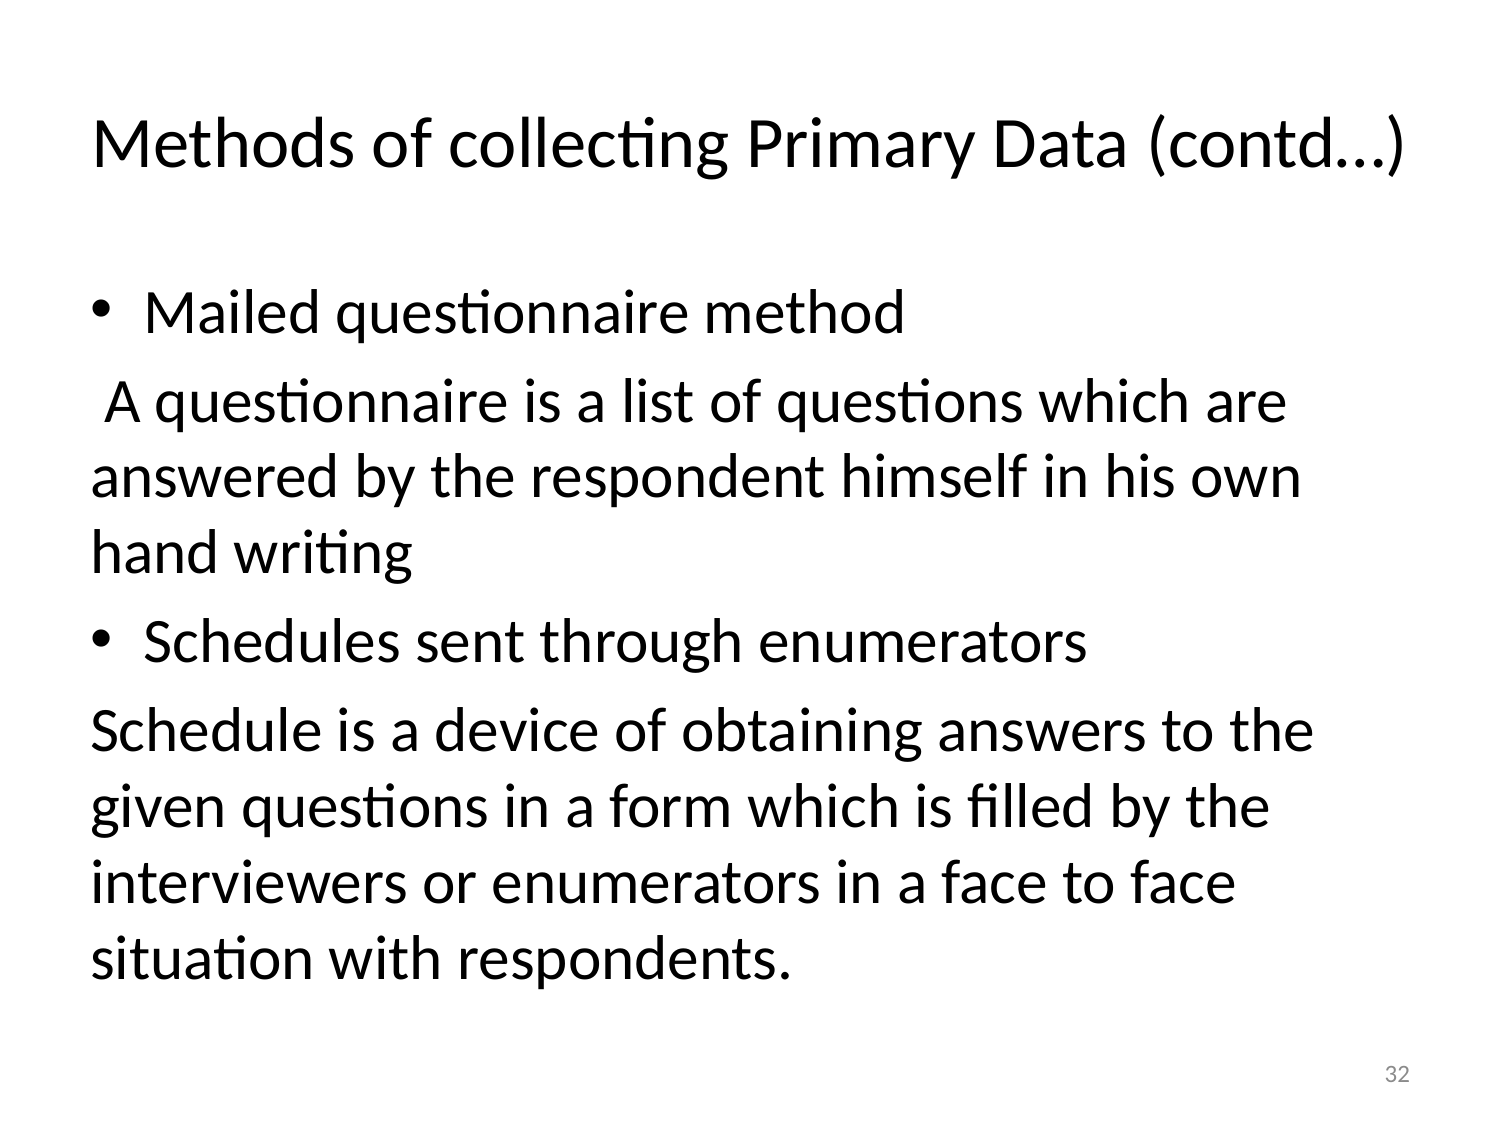

# Methods of collecting Primary Data (contd…)
Mailed questionnaire method
 A questionnaire is a list of questions which are answered by the respondent himself in his own hand writing
Schedules sent through enumerators
Schedule is a device of obtaining answers to the given questions in a form which is filled by the interviewers or enumerators in a face to face situation with respondents.

32